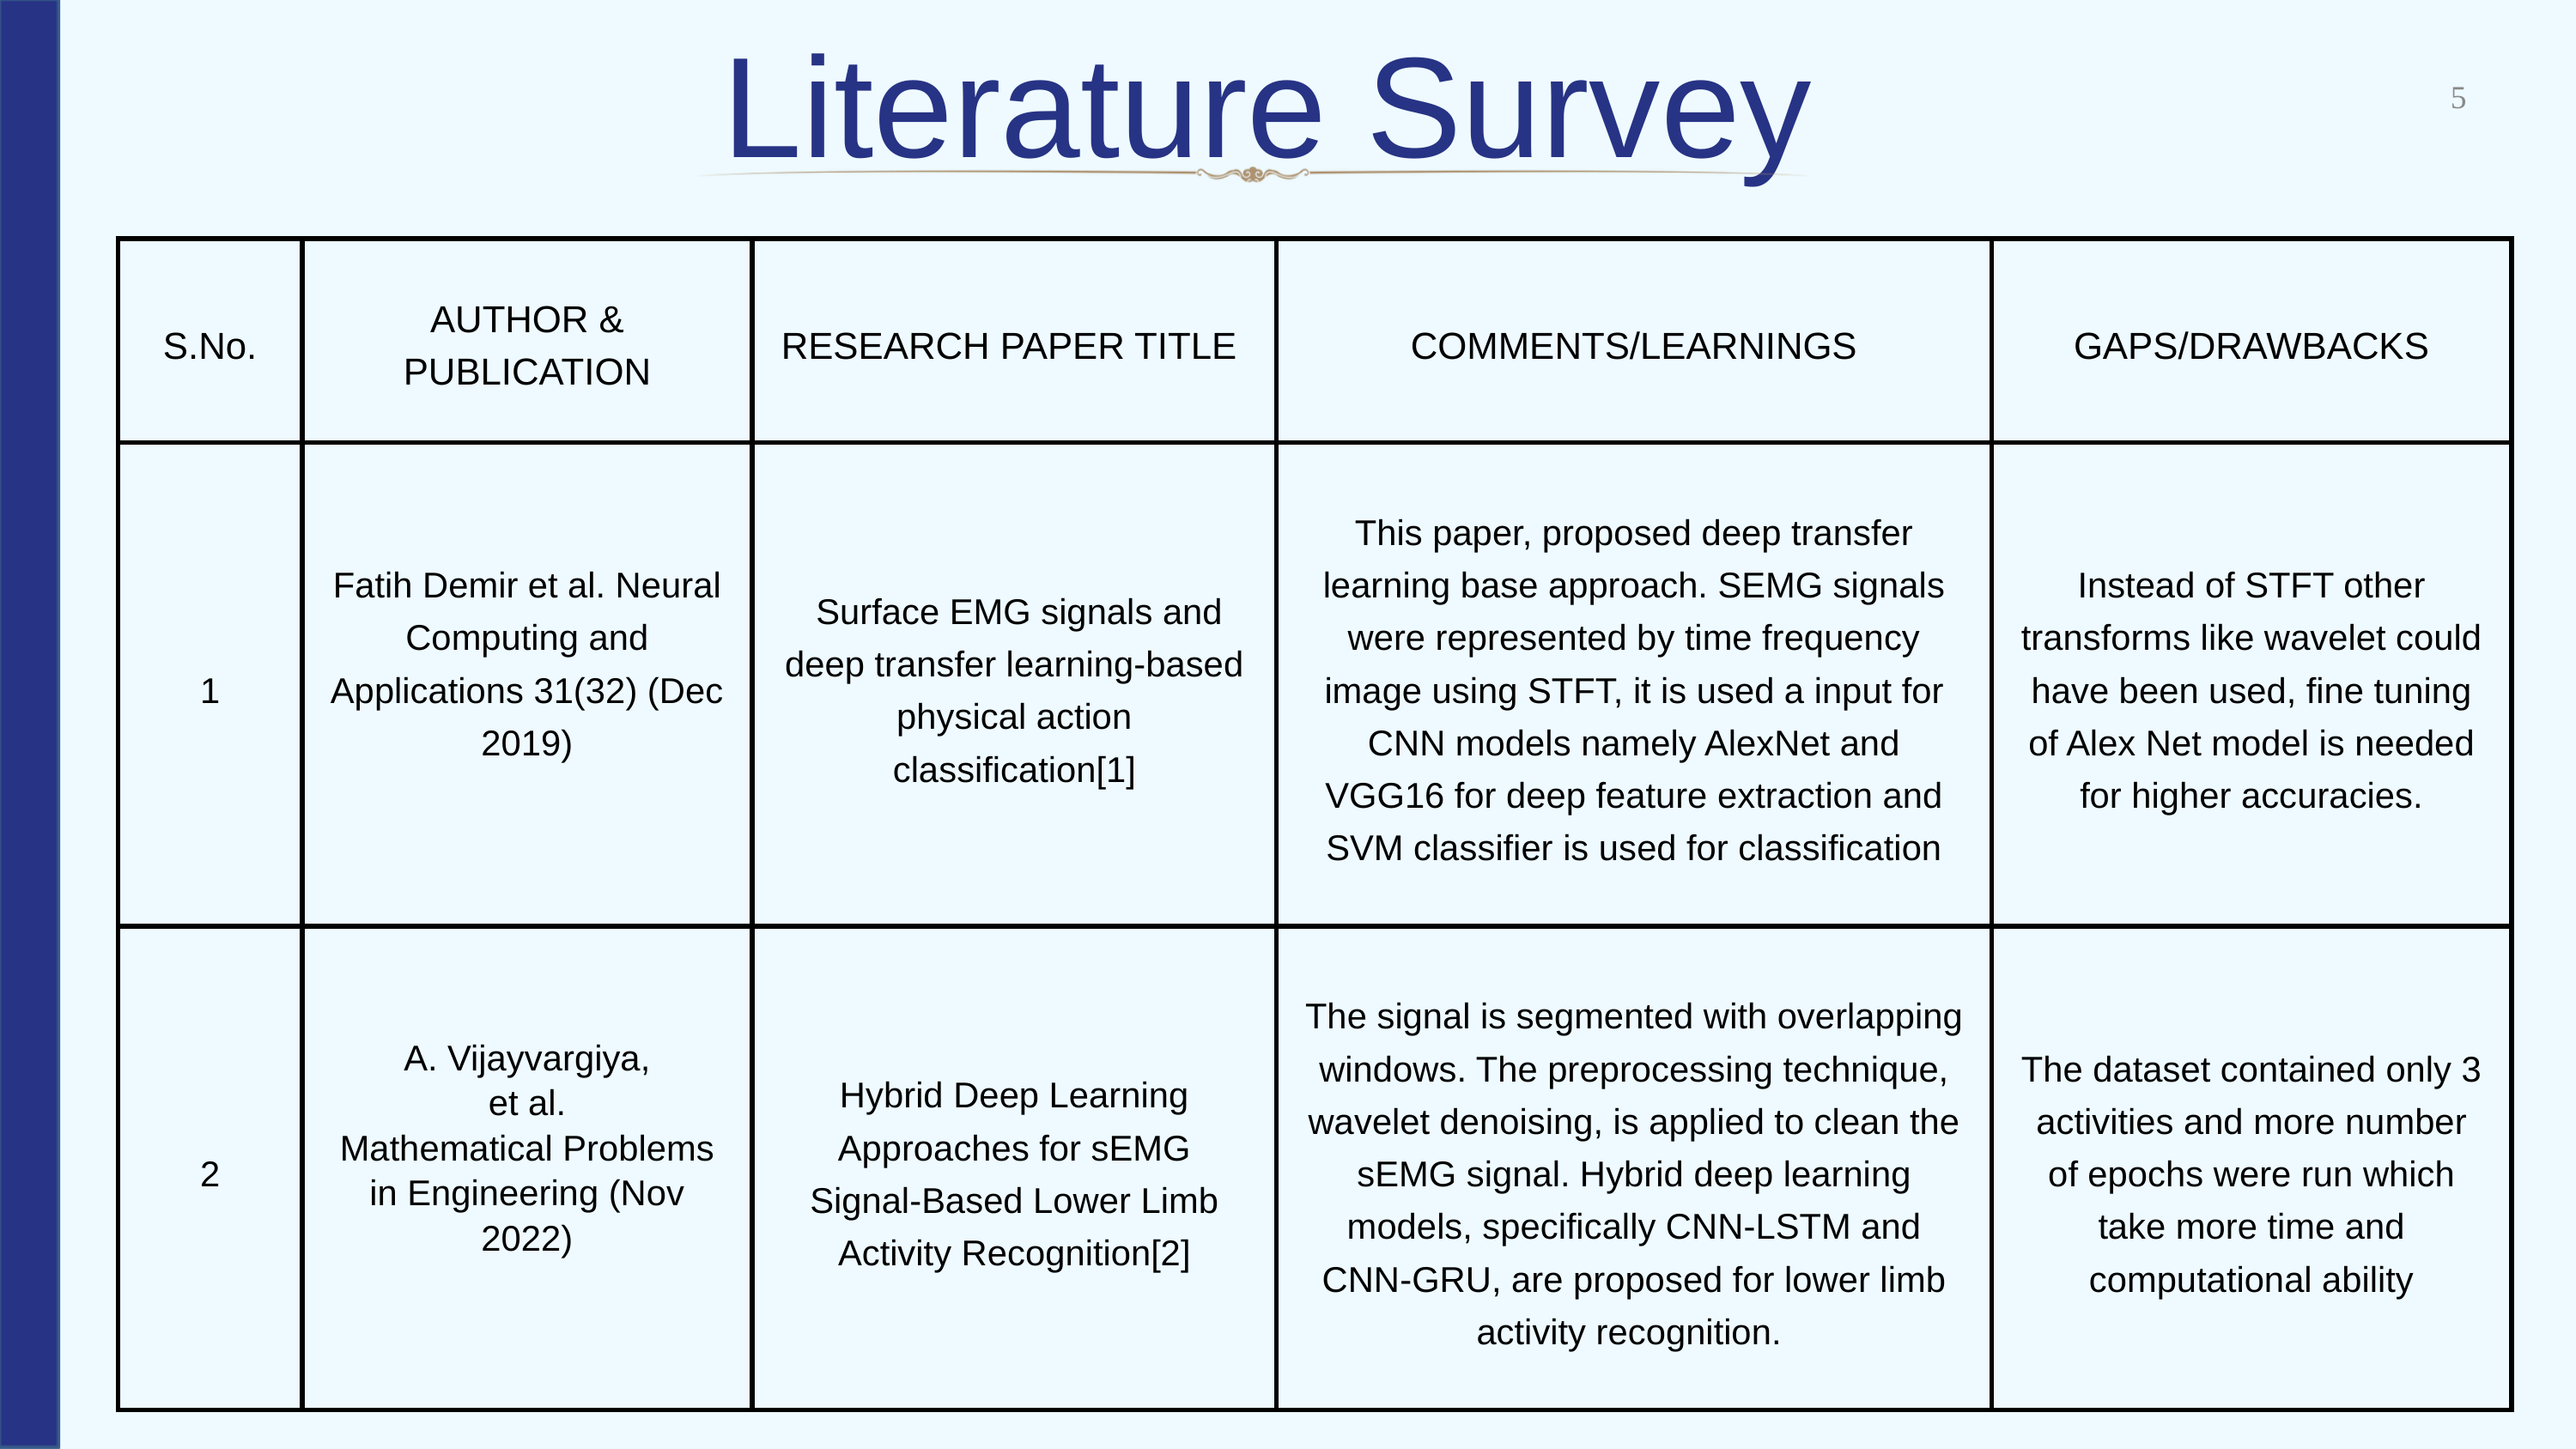

Literature Survey
5

| S.No. | AUTHOR & PUBLICATION | RESEARCH PAPER TITLE | COMMENTS/LEARNINGS | GAPS/DRAWBACKS |
| --- | --- | --- | --- | --- |
| 1 | Fatih Demir et al. Neural Computing and Applications 31(32) (Dec 2019) | Surface EMG signals and deep transfer learning-based physical action classification[1] | This paper, proposed deep transfer learning base approach. SEMG signals were represented by time frequency image using STFT, it is used a input for CNN models namely AlexNet and VGG16 for deep feature extraction and SVM classifier is used for classification | Instead of STFT other transforms like wavelet could have been used, fine tuning of Alex Net model is needed for higher accuracies. |
| 2 | A. Vijayvargiya, et al. Mathematical Problems in Engineering (Nov 2022) | Hybrid Deep Learning Approaches for sEMG Signal-Based Lower Limb Activity Recognition[2] | The signal is segmented with overlapping windows. The preprocessing technique, wavelet denoising, is applied to clean the sEMG signal. Hybrid deep learning models, specifically CNN-LSTM and CNN-GRU, are proposed for lower limb activity recognition. | The dataset contained only 3 activities and more number of epochs were run which take more time and computational ability |